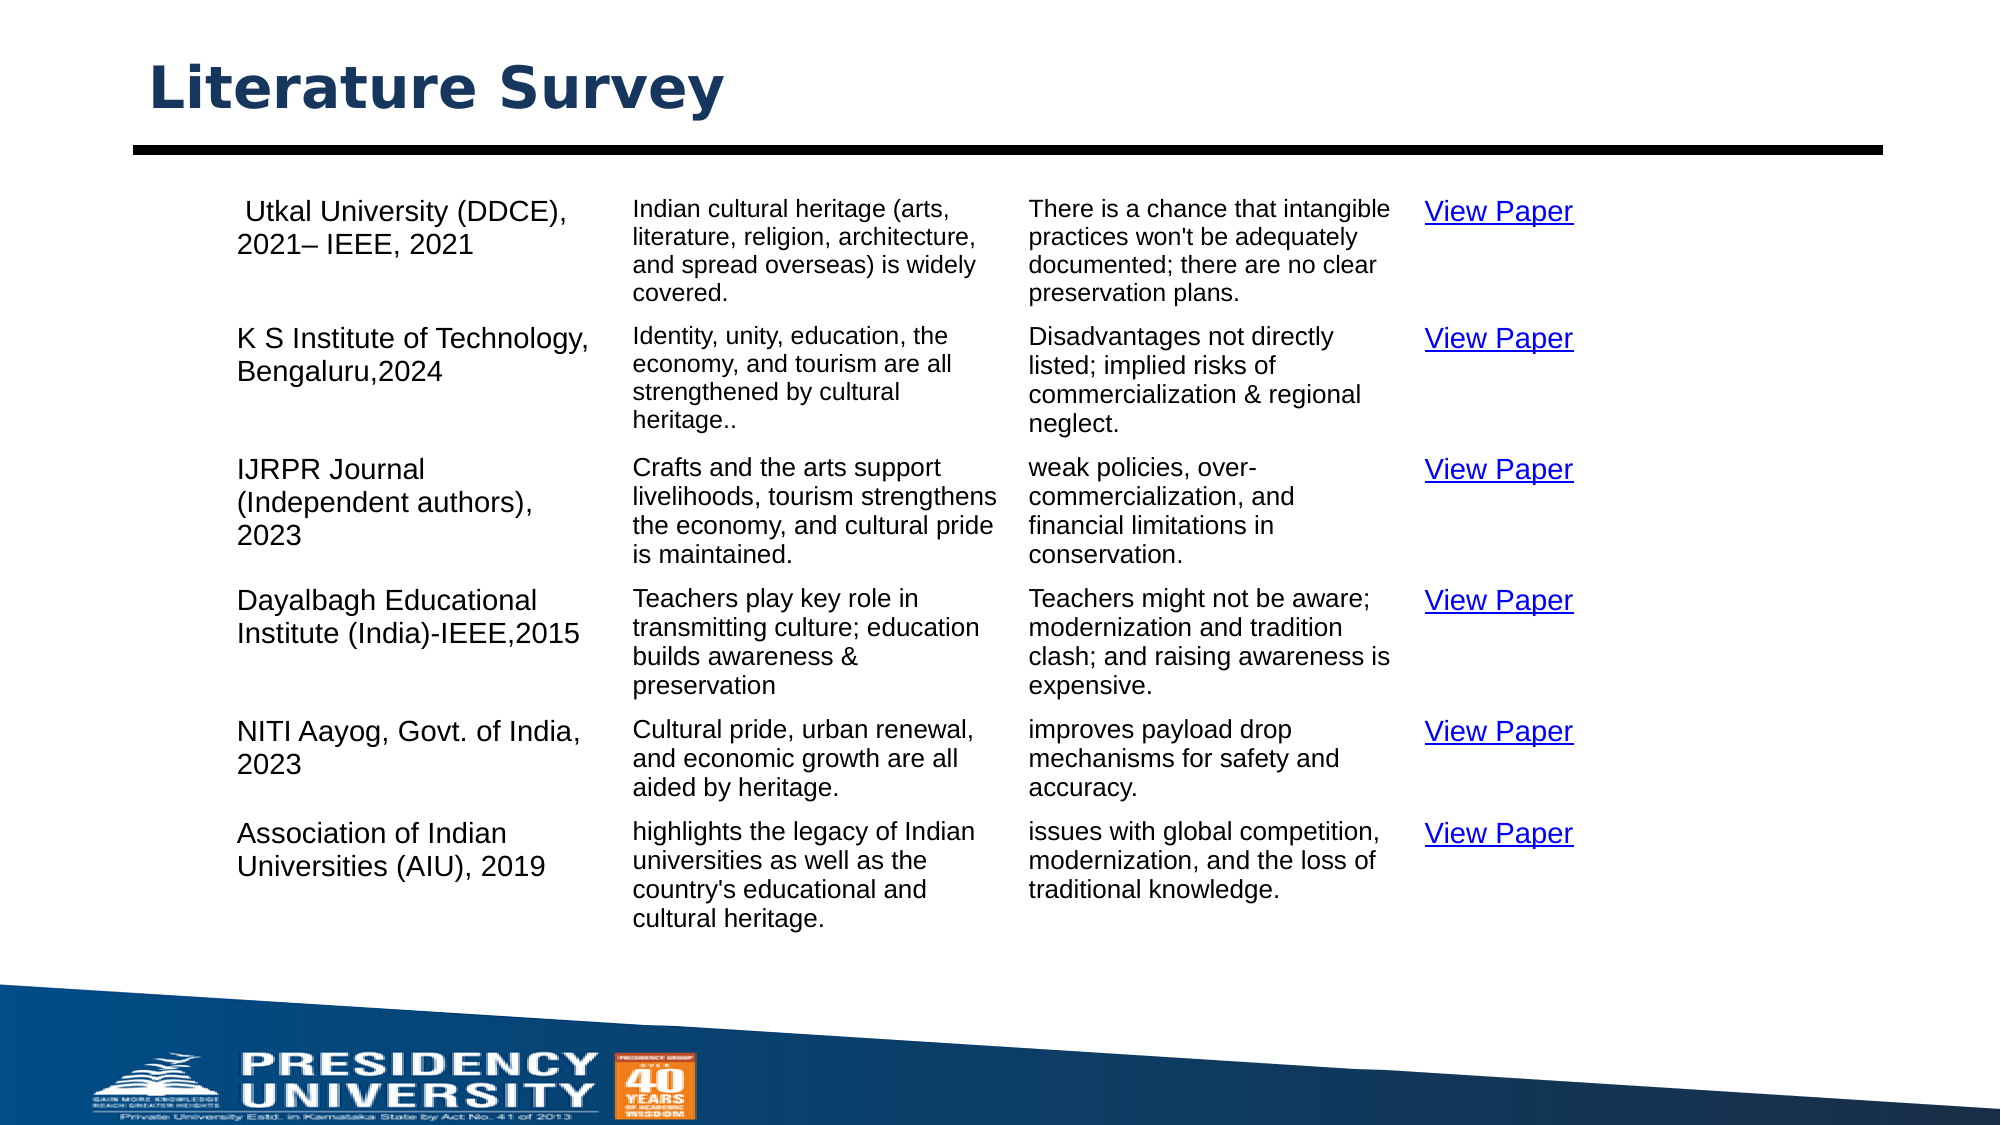

# Literature Survey

| Utkal University (DDCE), 2021– IEEE, 2021 | Indian cultural heritage (arts, literature, religion, architecture, and spread overseas) is widely covered. | There is a chance that intangible practices won't be adequately documented; there are no clear preservation plans. | View Paper |
| --- | --- | --- | --- |
| K S Institute of Technology, Bengaluru,2024 | Identity, unity, education, the economy, and tourism are all strengthened by cultural heritage.. | Disadvantages not directly listed; implied risks of commercialization & regional neglect. | View Paper |
| IJRPR Journal (Independent authors), 2023 | Crafts and the arts support livelihoods, tourism strengthens the economy, and cultural pride is maintained. | weak policies, over-commercialization, and financial limitations in conservation. | View Paper |
| Dayalbagh Educational Institute (India)-IEEE,2015 | Teachers play key role in transmitting culture; education builds awareness & preservation | Teachers might not be aware; modernization and tradition clash; and raising awareness is expensive. | View Paper |
| NITI Aayog, Govt. of India, 2023 | Cultural pride, urban renewal, and economic growth are all aided by heritage. | improves payload drop mechanisms for safety and accuracy. | View Paper |
| Association of Indian Universities (AIU), 2019 | highlights the legacy of Indian universities as well as the country's educational and cultural heritage. | issues with global competition, modernization, and the loss of traditional knowledge. | View Paper |